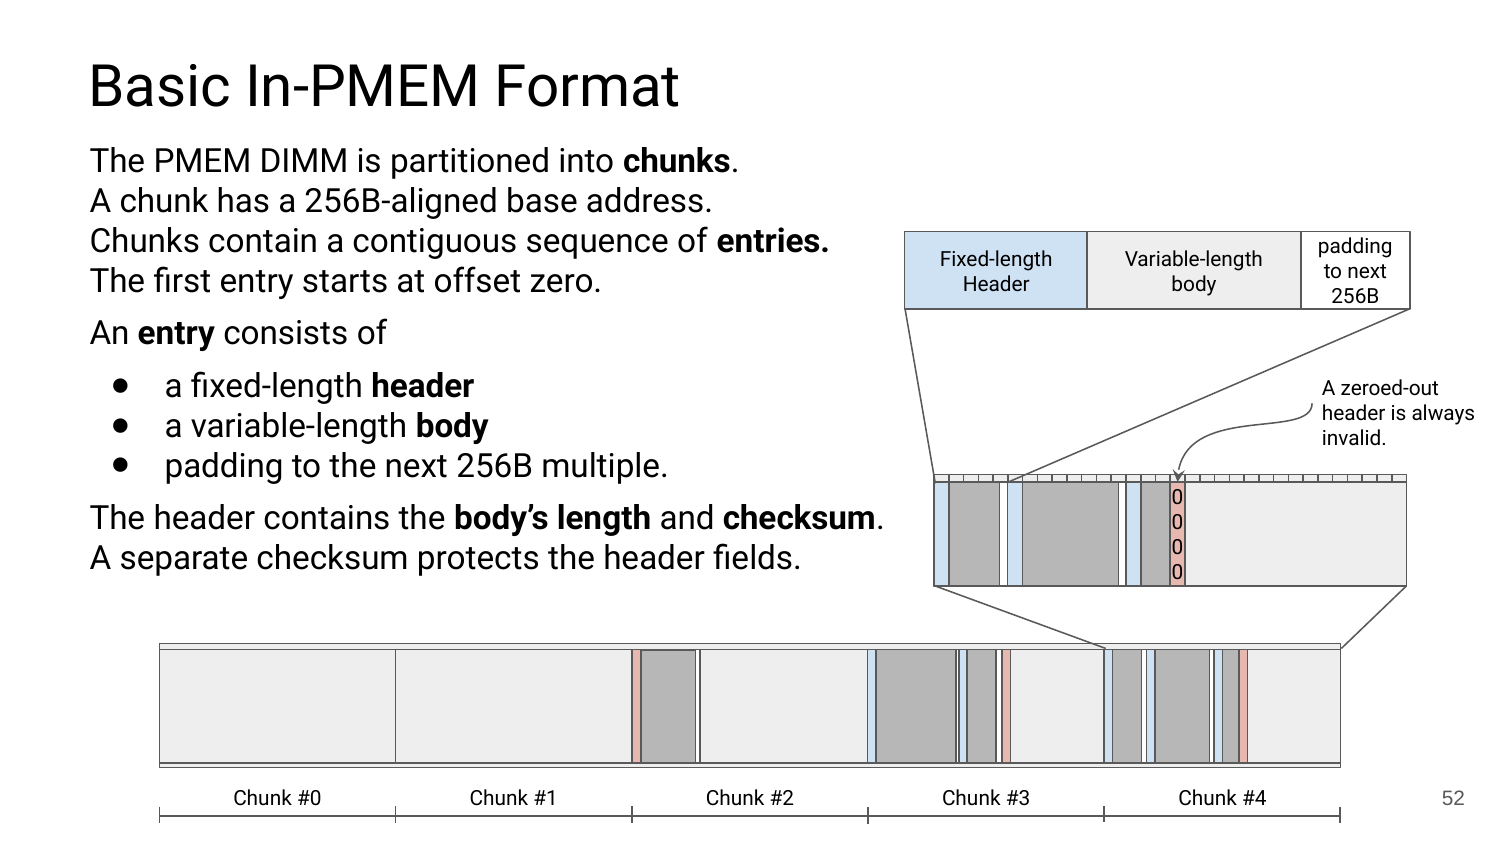

Basic In-PMEM Format
The PMEM DIMM is partitioned into chunks.
A chunk has a 256B-aligned base address.
Chunks contain a contiguous sequence of entries.
The first entry starts at offset zero.
An entry consists of
a fixed-length header
a variable-length body
padding to the next 256B multiple.
The header contains the body’s length and checksum.
A separate checksum protects the header fields.
Fixed-length
Header
Variable-length body
padding to next
256B
A zeroed-out header is always invalid.

0
0
0
0

52
Chunk #0
Chunk #1
Chunk #2
Chunk #3
Chunk #4